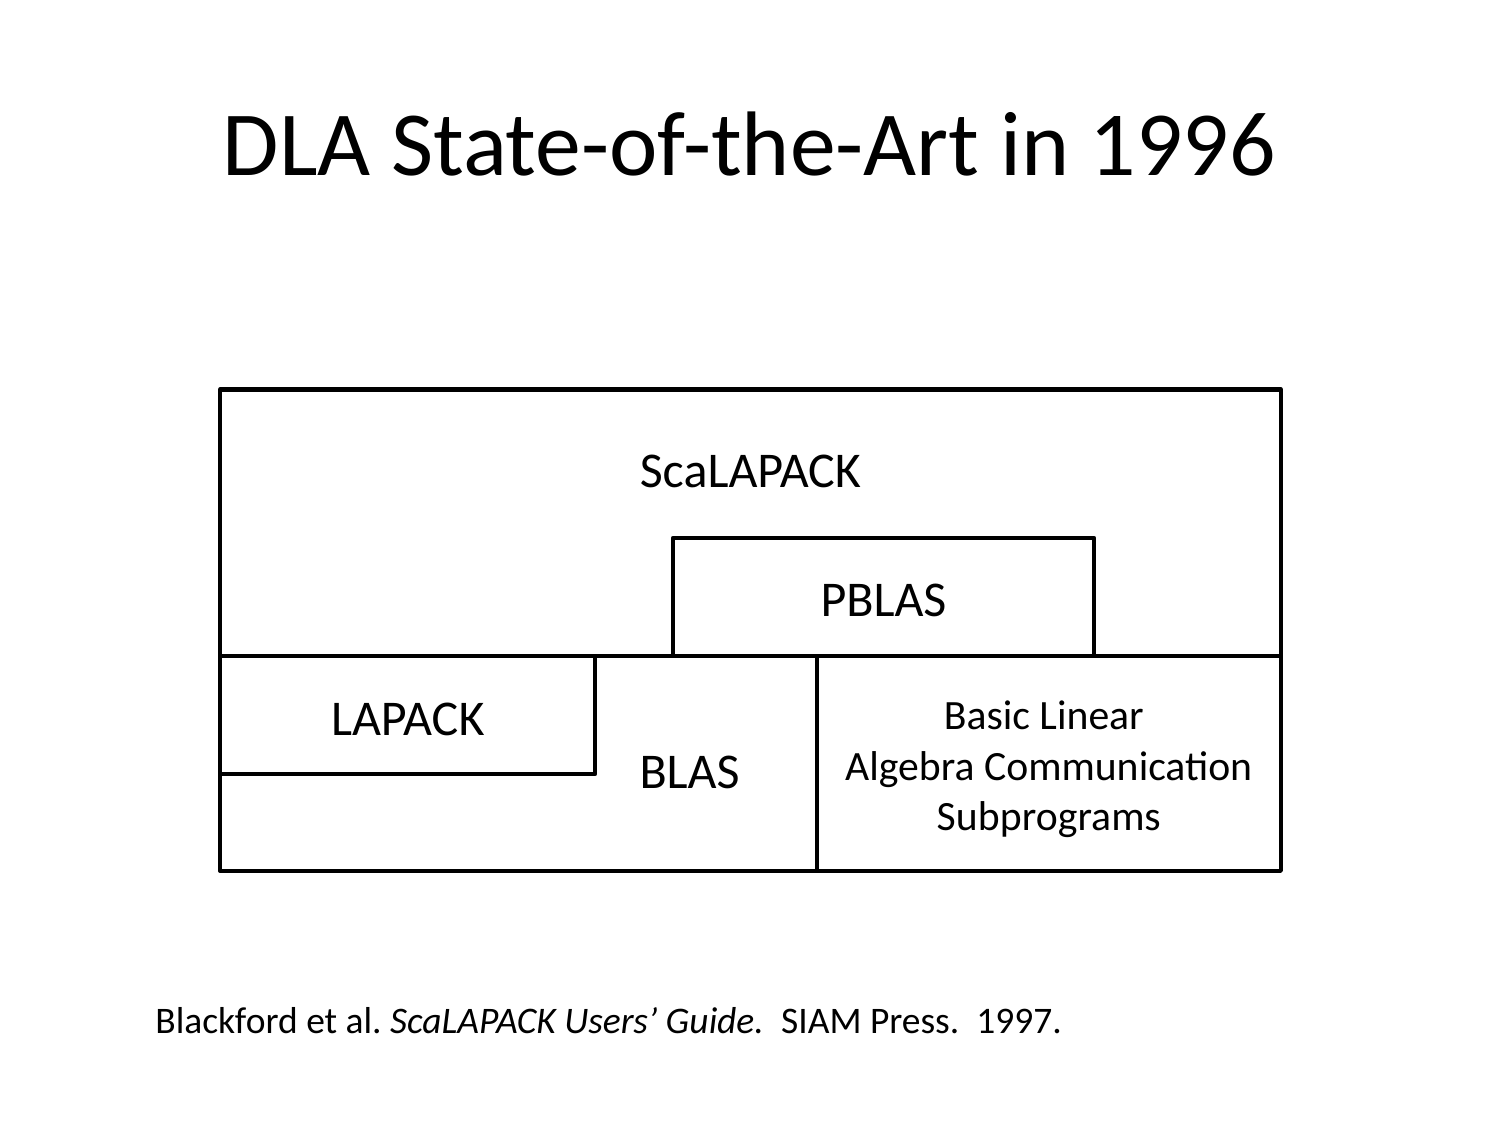

# DLA State-of-the-Art in 1996

ScaLAPACK
PBLAS

LAPACK
Basic Linear
Algebra Communication
Subprograms
BLAS
Blackford et al. ScaLAPACK Users’ Guide.  SIAM Press.  1997.